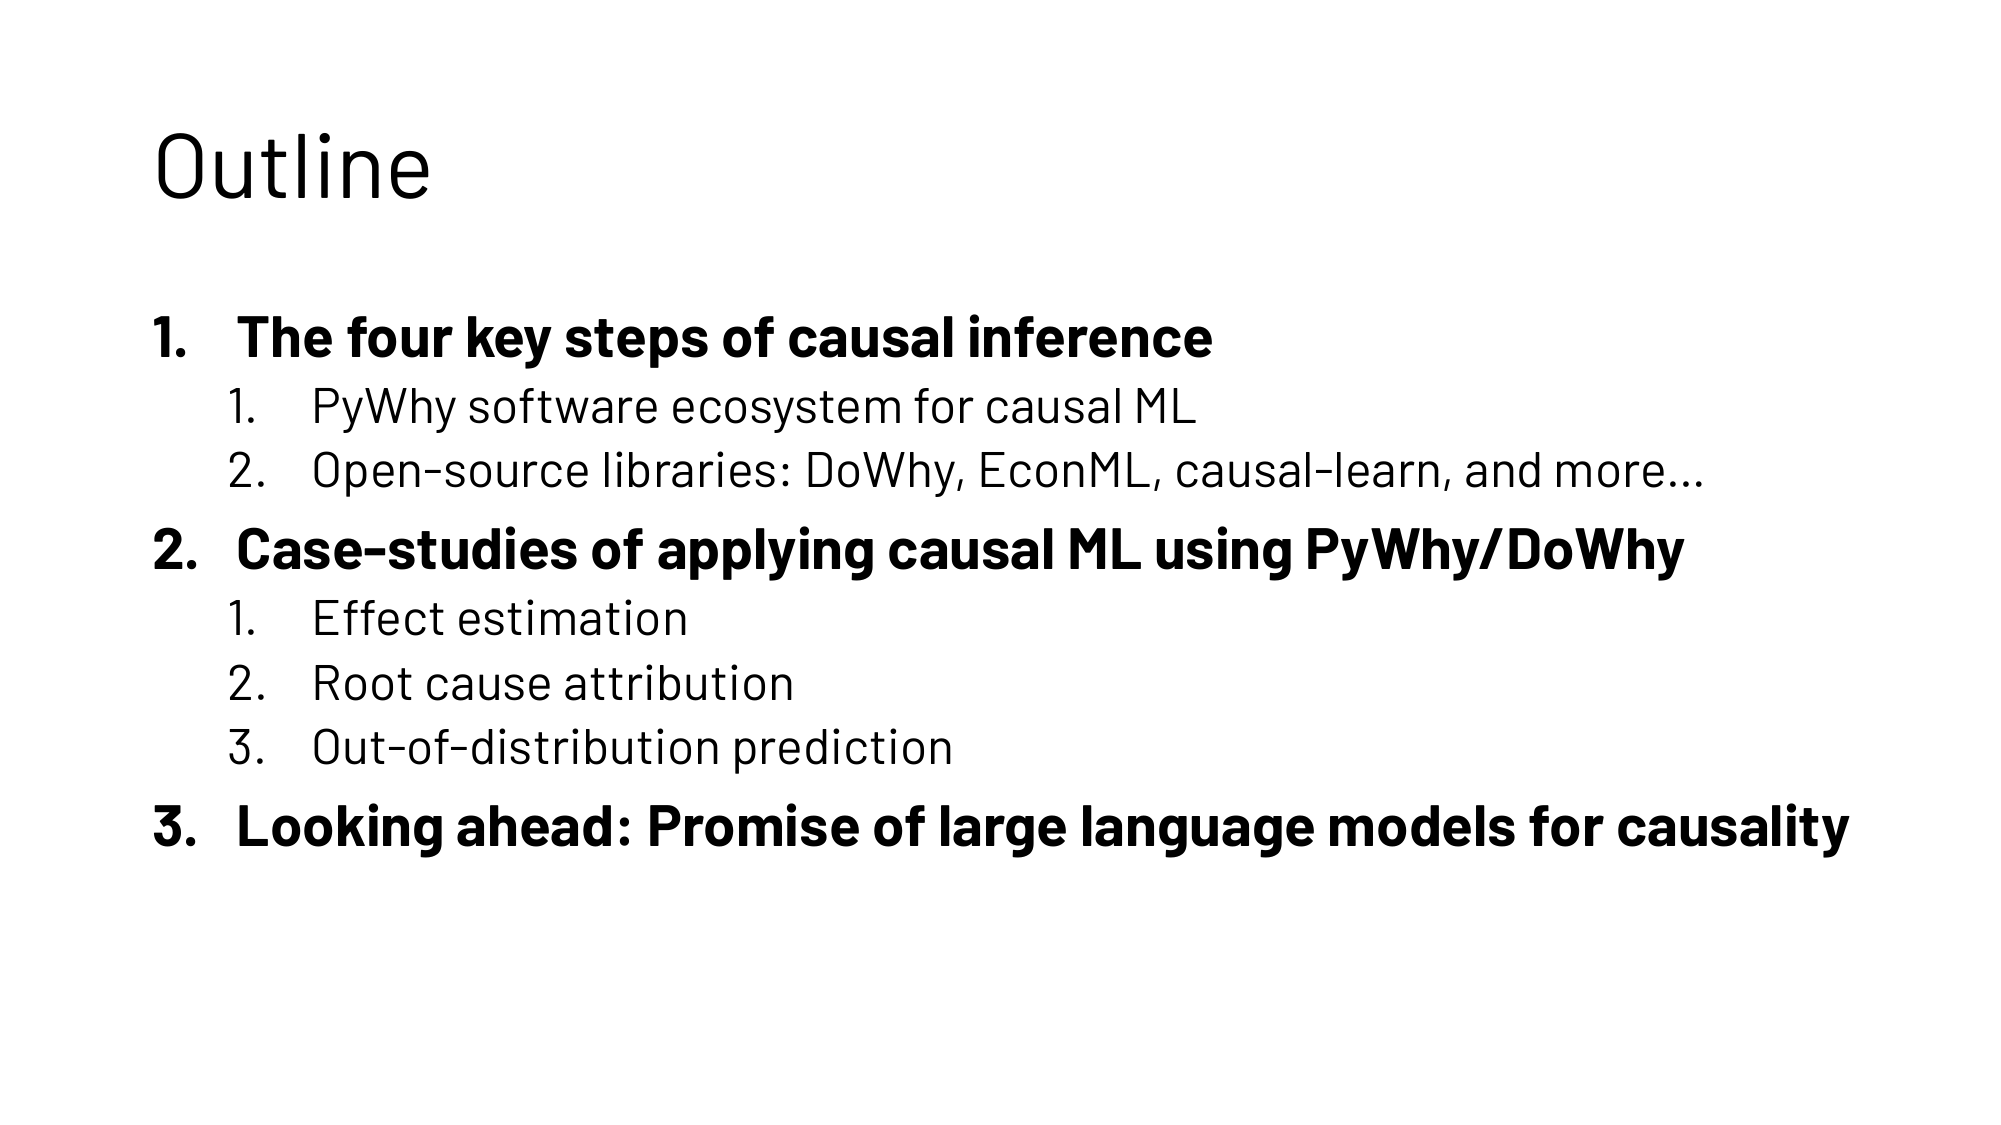

# Outline
The four key steps of causal inference
PyWhy software ecosystem for causal ML
Open-source libraries: DoWhy, EconML, causal-learn, and more…
Case-studies of applying causal ML using PyWhy/DoWhy
Effect estimation
Root cause attribution
Out-of-distribution prediction
Looking ahead: Promise of large language models for causality